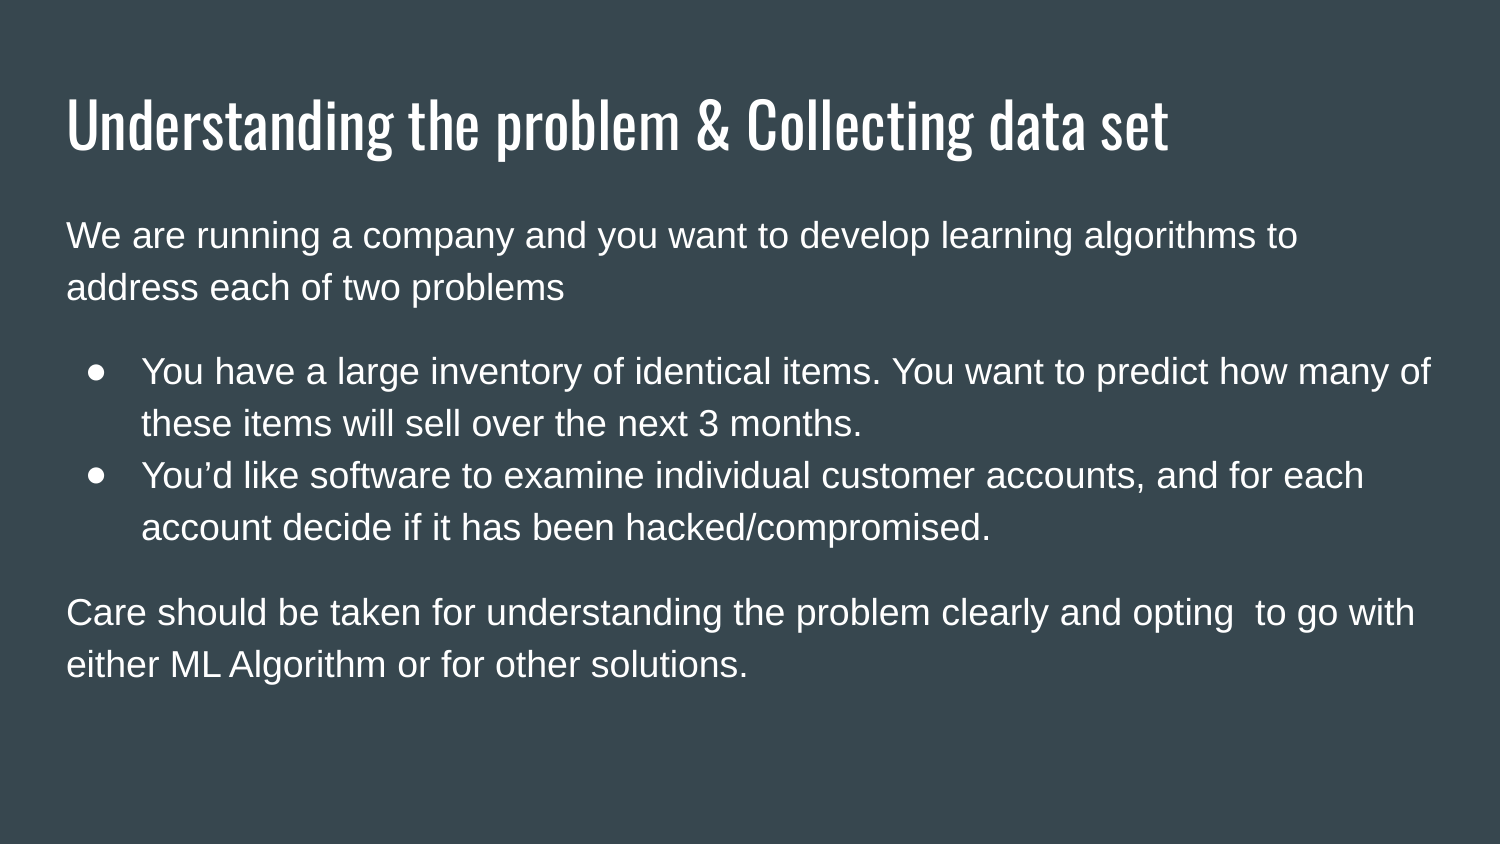

# Understanding the problem & Collecting data set
We are running a company and you want to develop learning algorithms to address each of two problems
You have a large inventory of identical items. You want to predict how many of these items will sell over the next 3 months.
You’d like software to examine individual customer accounts, and for each account decide if it has been hacked/compromised.
Care should be taken for understanding the problem clearly and opting  to go with either ML Algorithm or for other solutions.